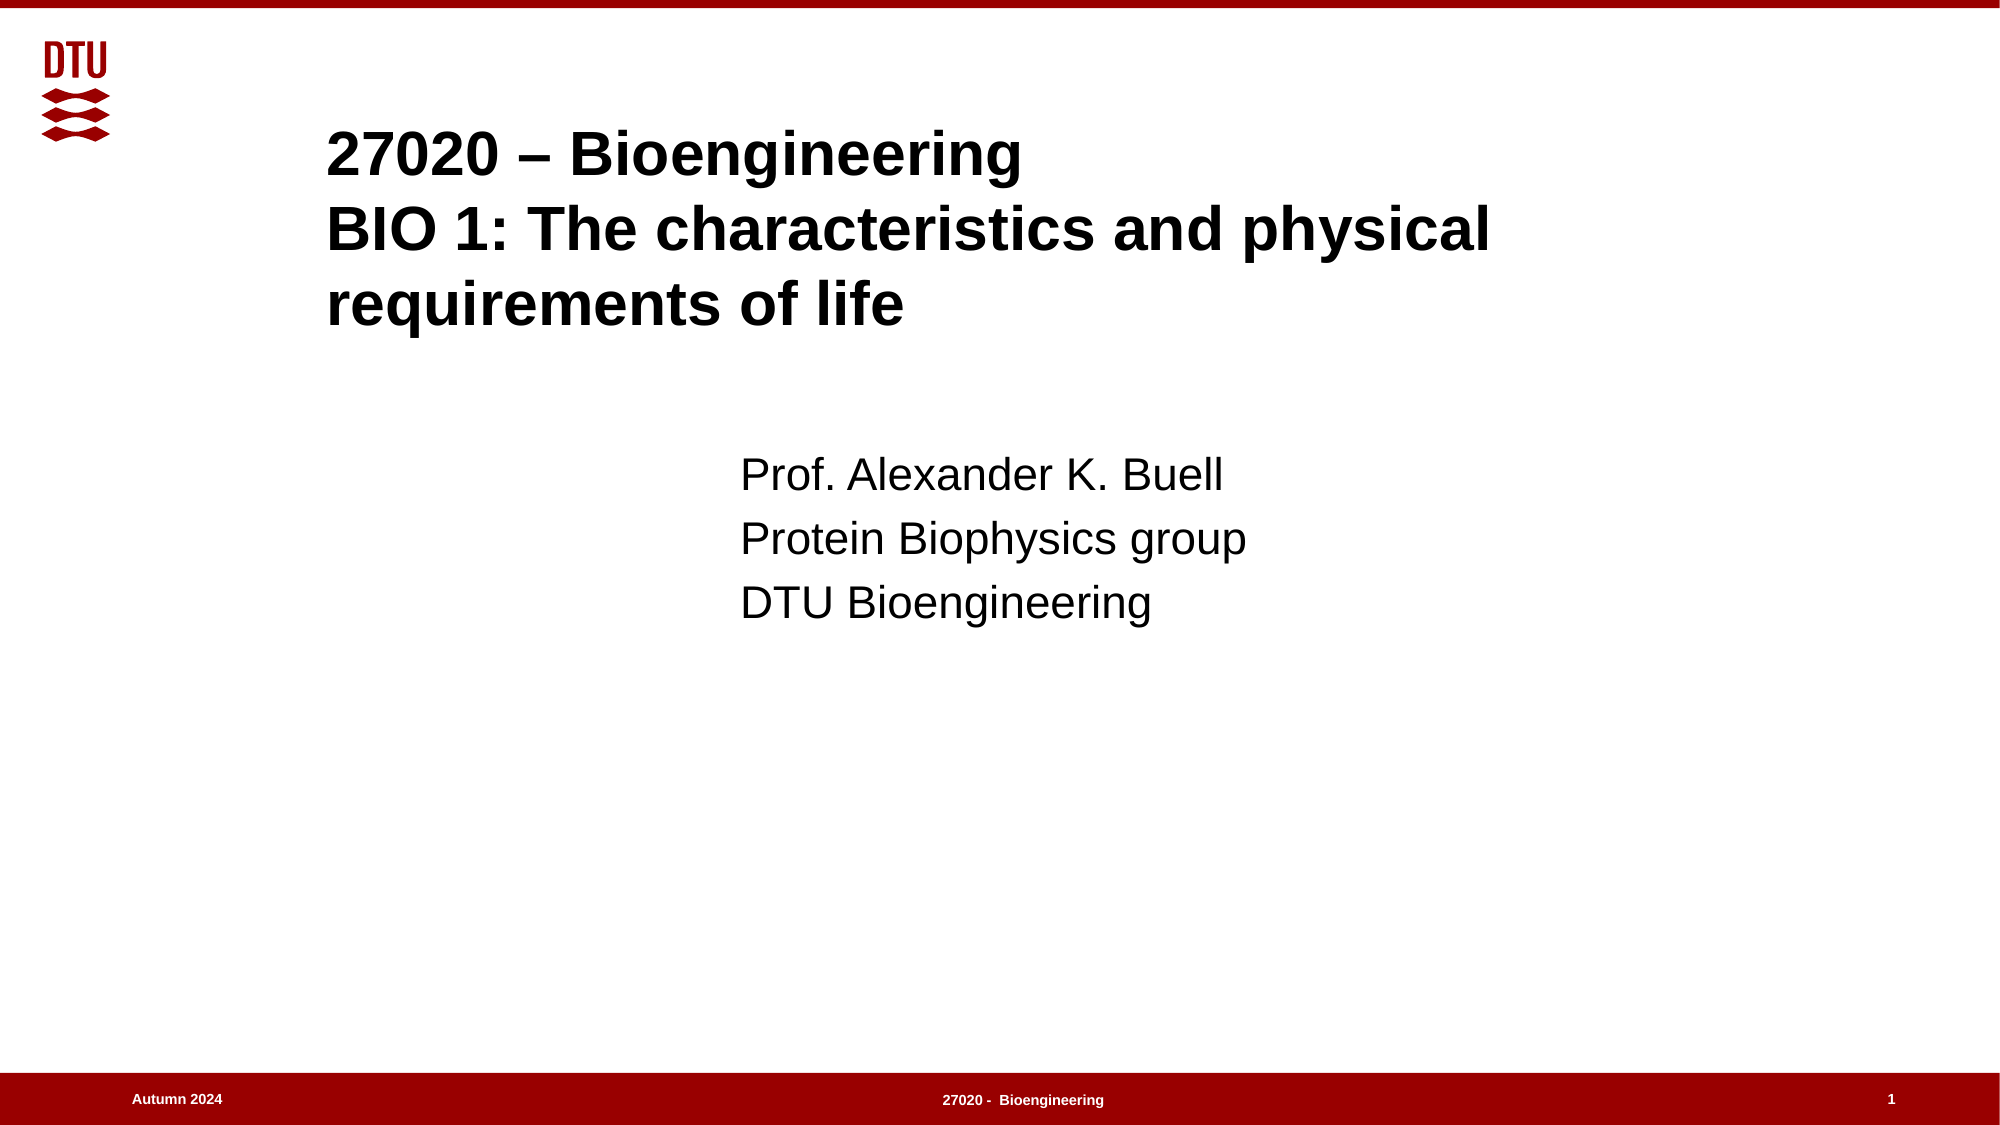

# 27020 – Bioengineering BIO 1: The characteristics and physical requirements of life
Prof. Alexander K. Buell
Protein Biophysics group
DTU Bioengineering
1